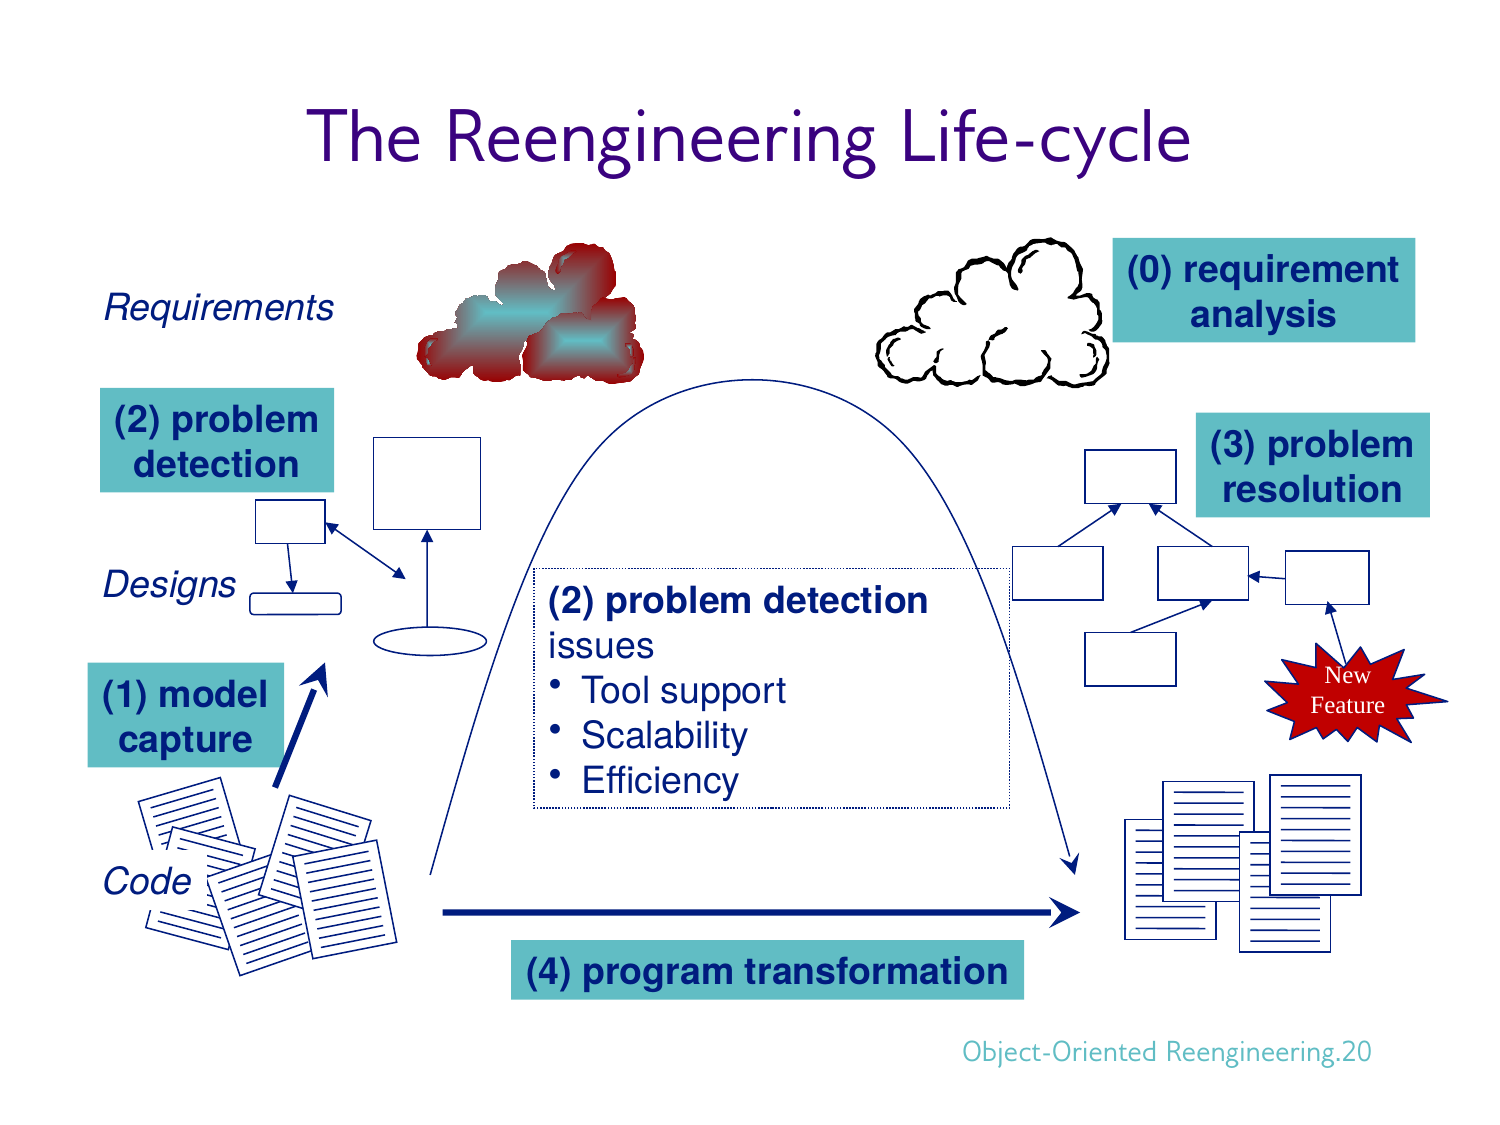

# The Reengineering Life-cycle

(0) requirement
analysis

Requirements

(2) problem
detection
(3) problem
resolution

New Feature
Designs
(2) problem detection
issues
Tool support
Scalability
Efficiency
(1) model
capture

Code

(4) program transformation

Object-Oriented Reengineering.20